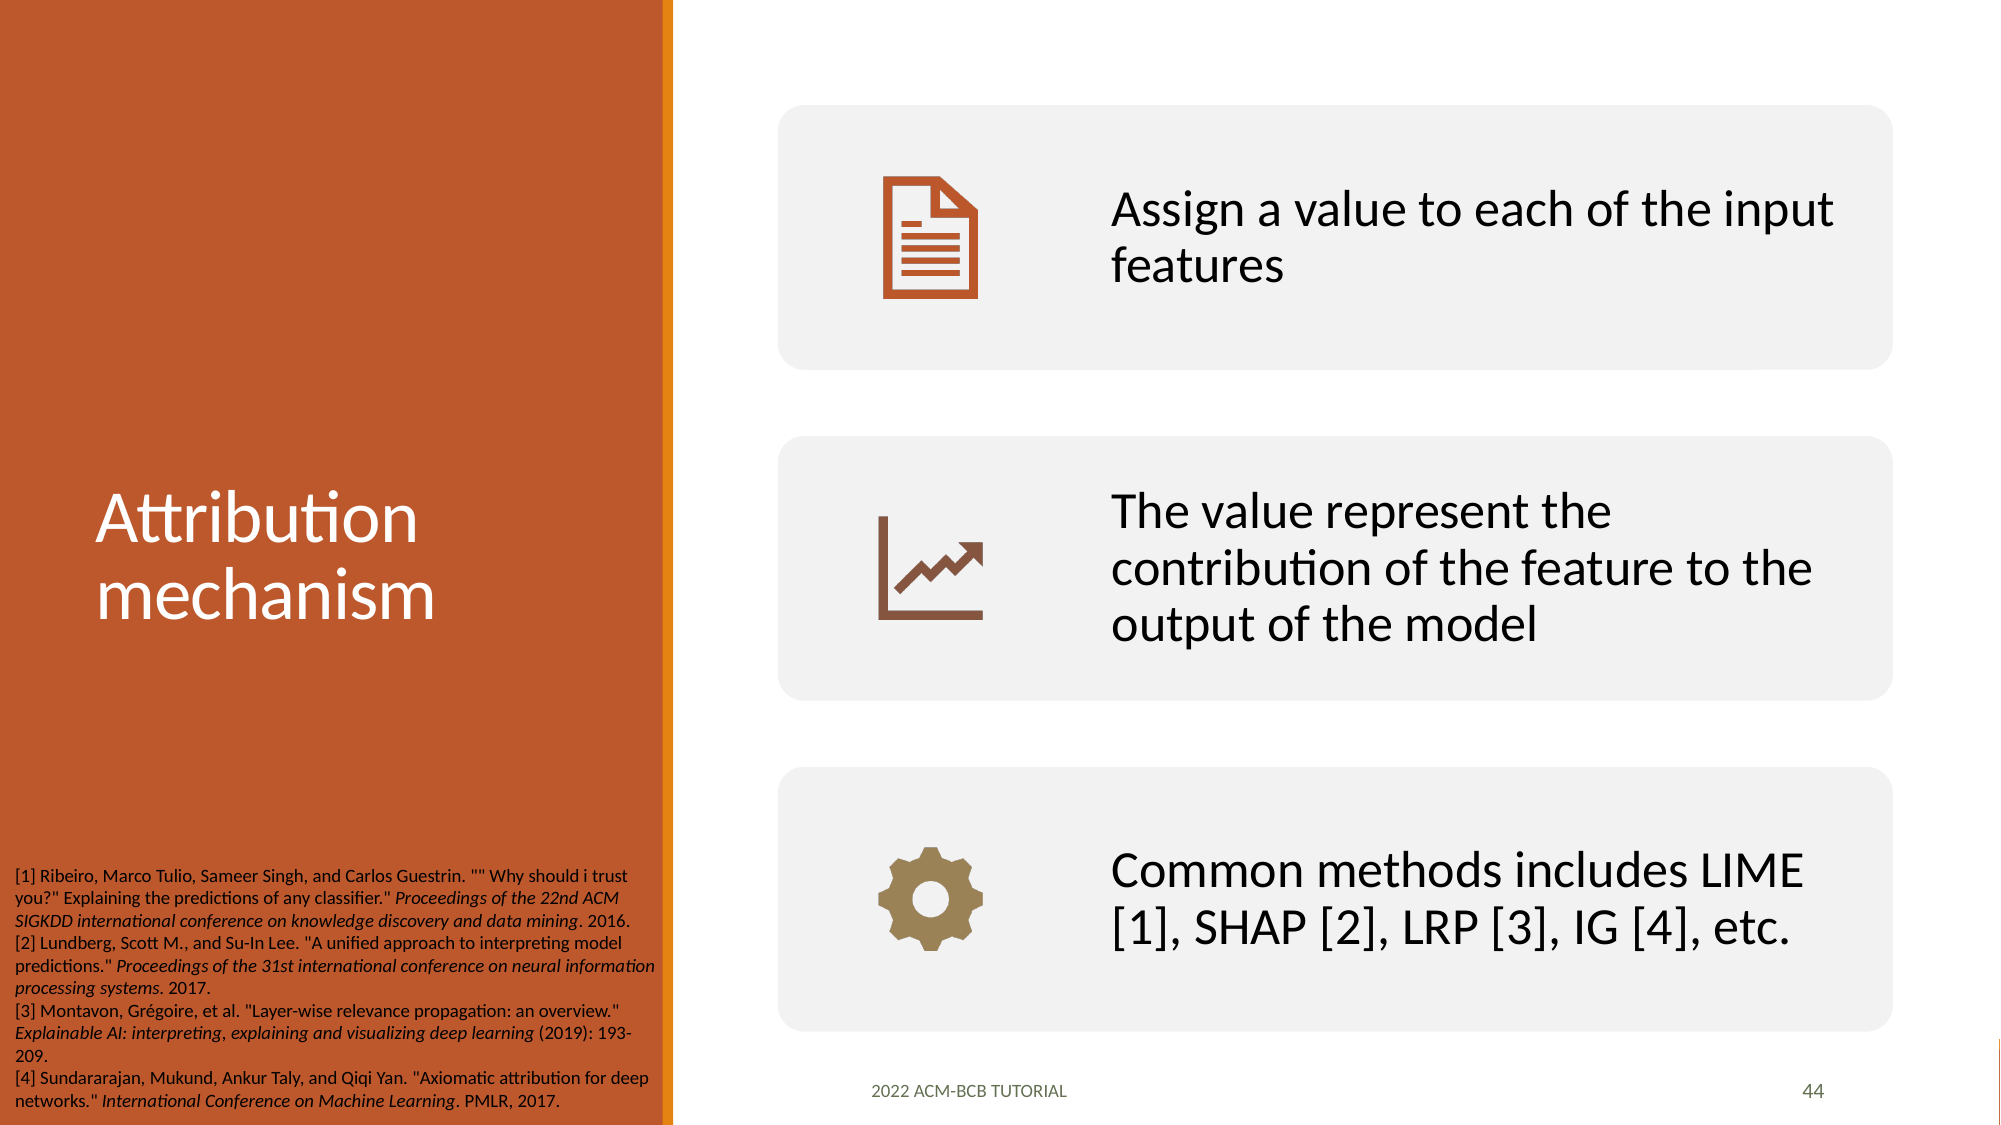

# Attribution mechanism
Assign a value to each of the input features
The value represent the contribution of the feature to the output of the model
Common methods includes LIME [1], SHAP [2], LRP [3], IG [4], etc.
[1] Ribeiro, Marco Tulio, Sameer Singh, and Carlos Guestrin. "" Why should i trust you?" Explaining the predictions of any classifier." Proceedings of the 22nd ACM SIGKDD international conference on knowledge discovery and data mining. 2016.
[2] Lundberg, Scott M., and Su-In Lee. "A unified approach to interpreting model predictions." Proceedings of the 31st international conference on neural information processing systems. 2017.
[3] Montavon, Grégoire, et al. "Layer-wise relevance propagation: an overview." Explainable AI: interpreting, explaining and visualizing deep learning (2019): 193-209.
[4] Sundararajan, Mukund, Ankur Taly, and Qiqi Yan. "Axiomatic attribution for deep networks." International Conference on Machine Learning. PMLR, 2017.

2022 ACM-BCB Tutorial
44